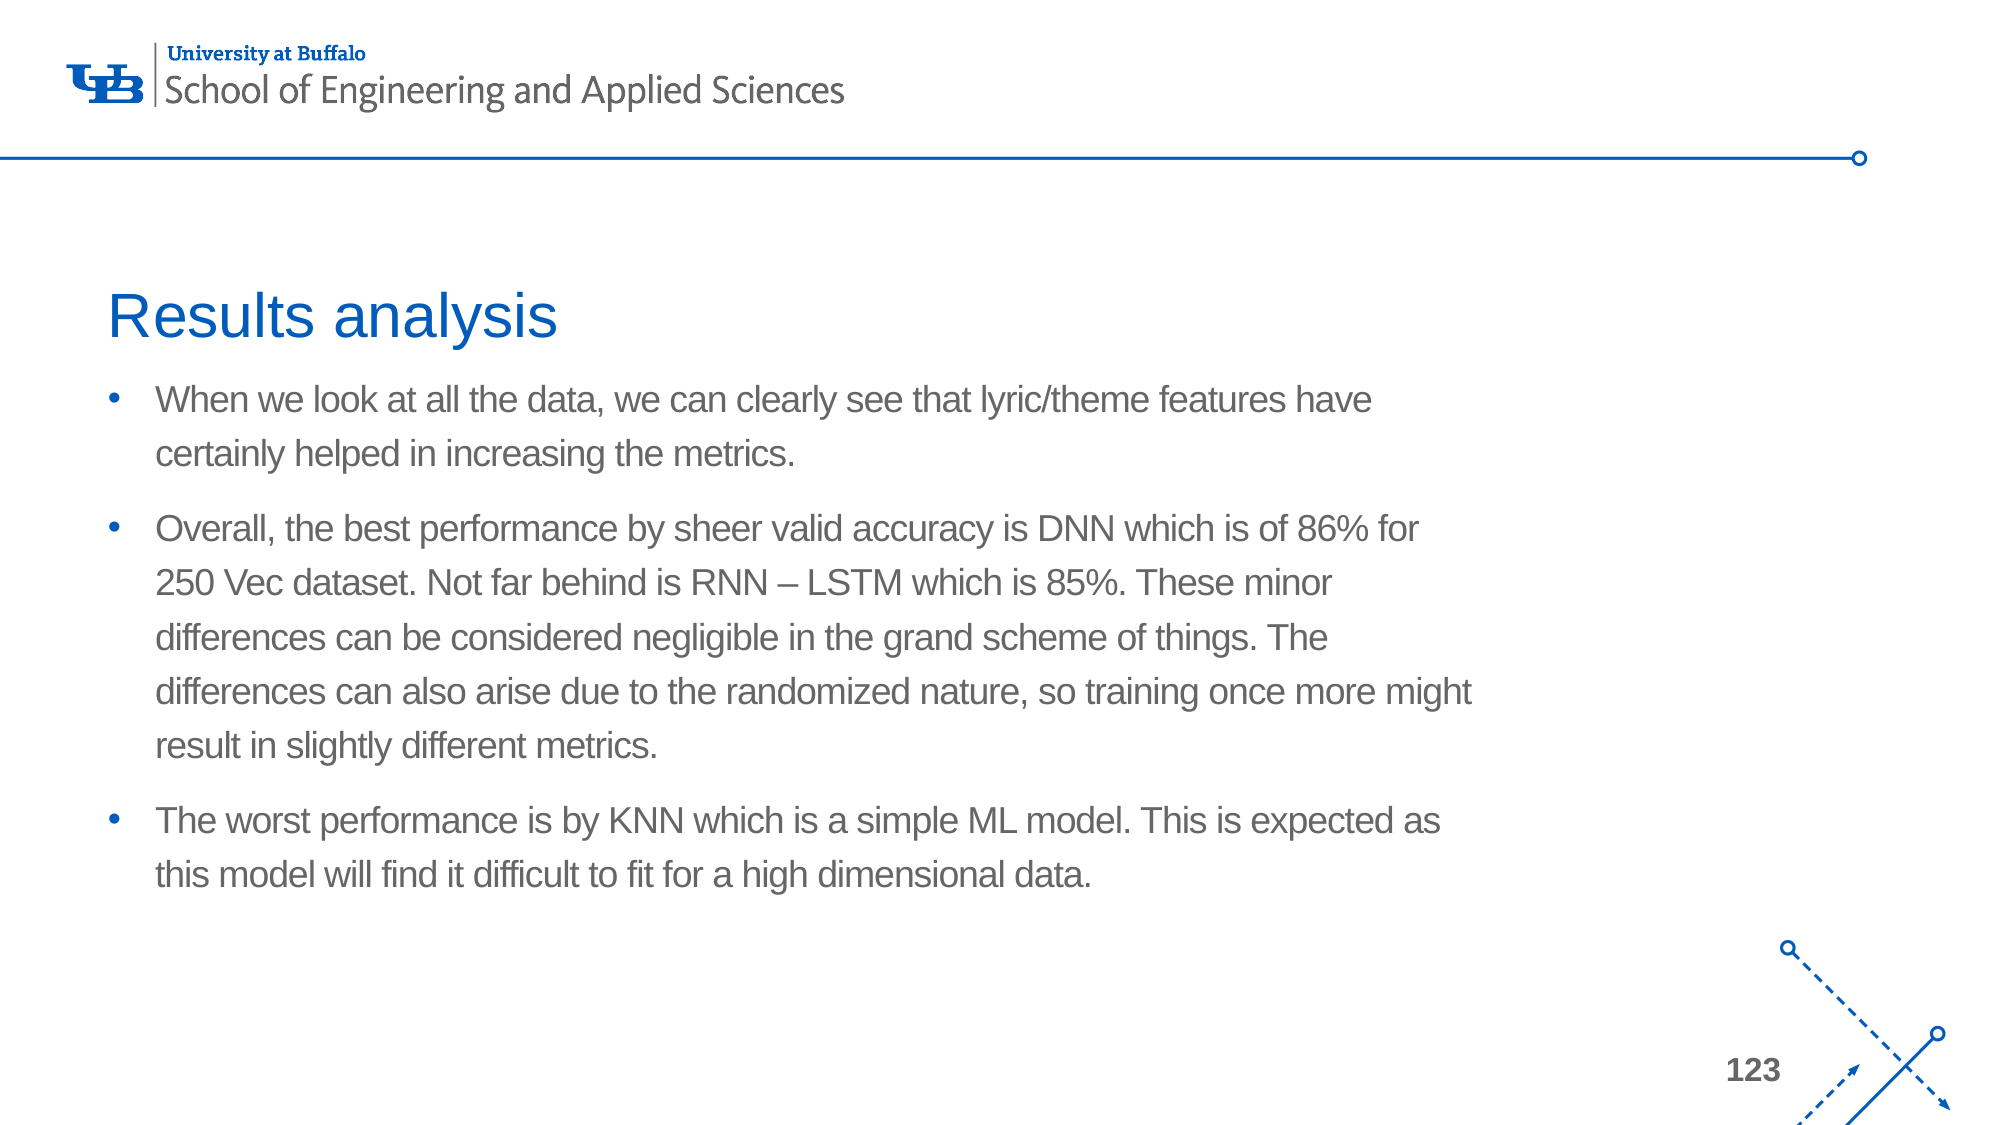

# Results analysis
When we look at all the data, we can clearly see that lyric/theme features have certainly helped in increasing the metrics.
Overall, the best performance by sheer valid accuracy is DNN which is of 86% for 250 Vec dataset. Not far behind is RNN – LSTM which is 85%. These minor differences can be considered negligible in the grand scheme of things. The differences can also arise due to the randomized nature, so training once more might result in slightly different metrics.
The worst performance is by KNN which is a simple ML model. This is expected as this model will find it difficult to fit for a high dimensional data.